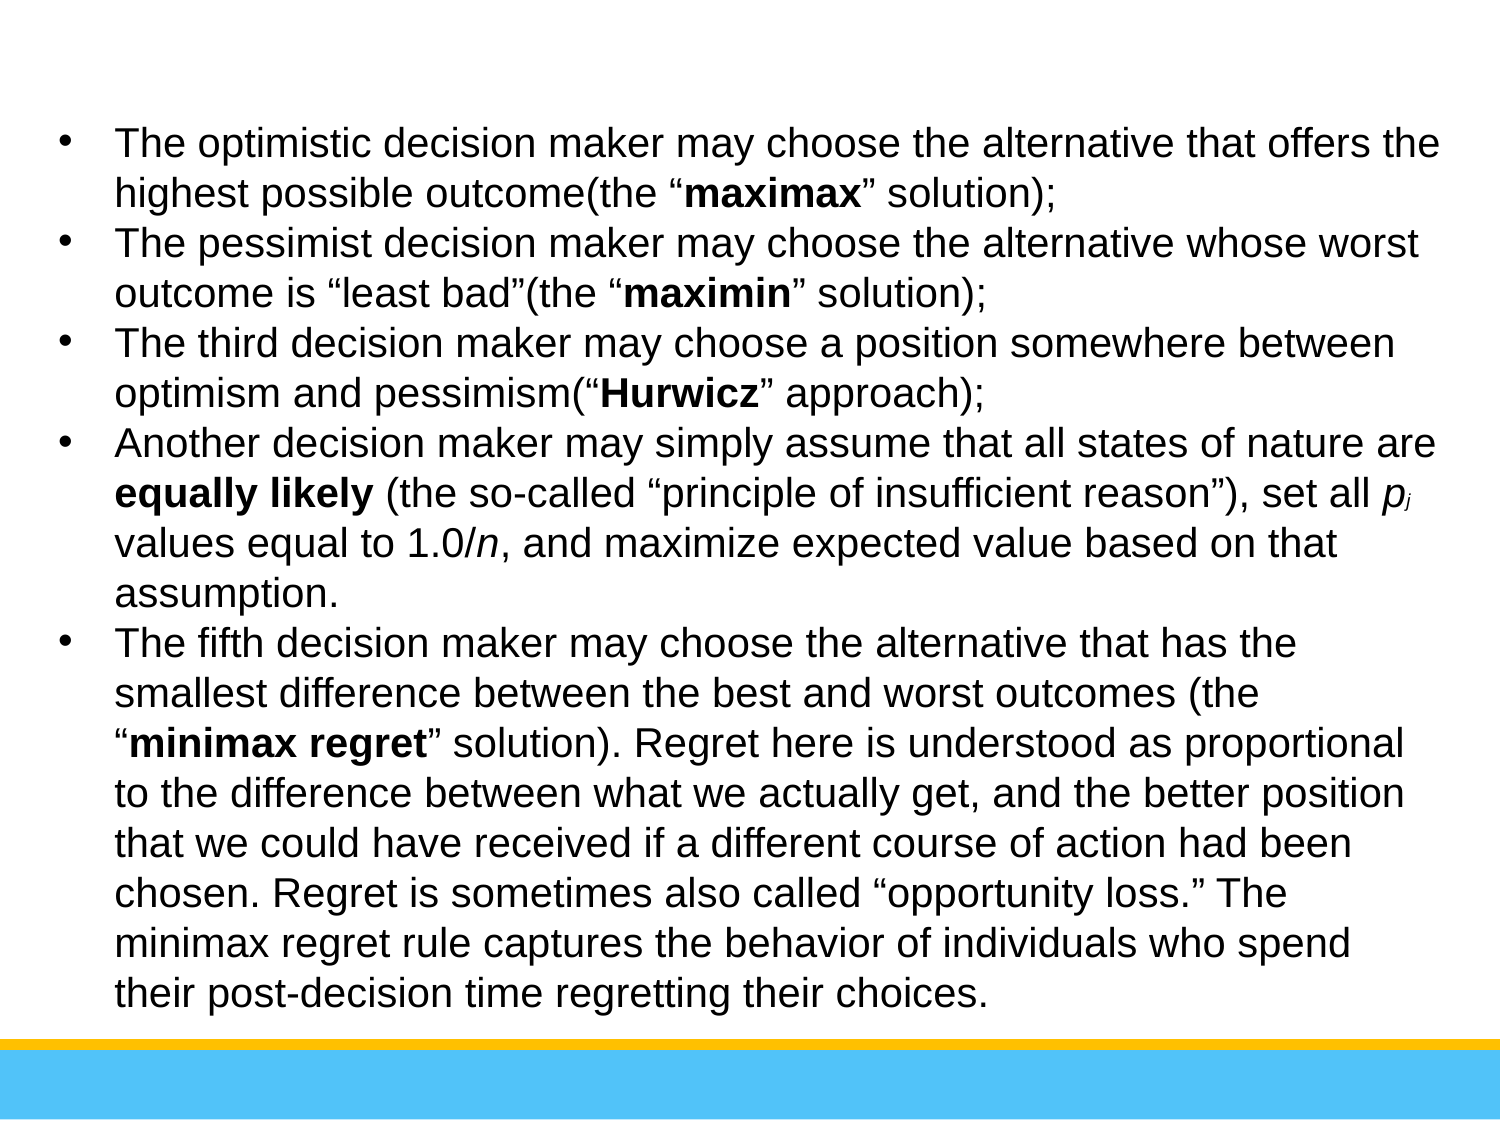

The optimistic decision maker may choose the alternative that offers the highest possible outcome(the “maximax” solution);
The pessimist decision maker may choose the alternative whose worst outcome is “least bad”(the “maximin” solution);
The third decision maker may choose a position somewhere between optimism and pessimism(“Hurwicz” approach);
Another decision maker may simply assume that all states of nature are equally likely (the so-called “principle of insufficient reason”), set all pj values equal to 1.0/n, and maximize expected value based on that assumption.
The fifth decision maker may choose the alternative that has the smallest difference between the best and worst outcomes (the “minimax regret” solution). Regret here is understood as proportional to the difference between what we actually get, and the better position that we could have received if a different course of action had been chosen. Regret is sometimes also called “opportunity loss.” The minimax regret rule captures the behavior of individuals who spend their post-decision time regretting their choices.